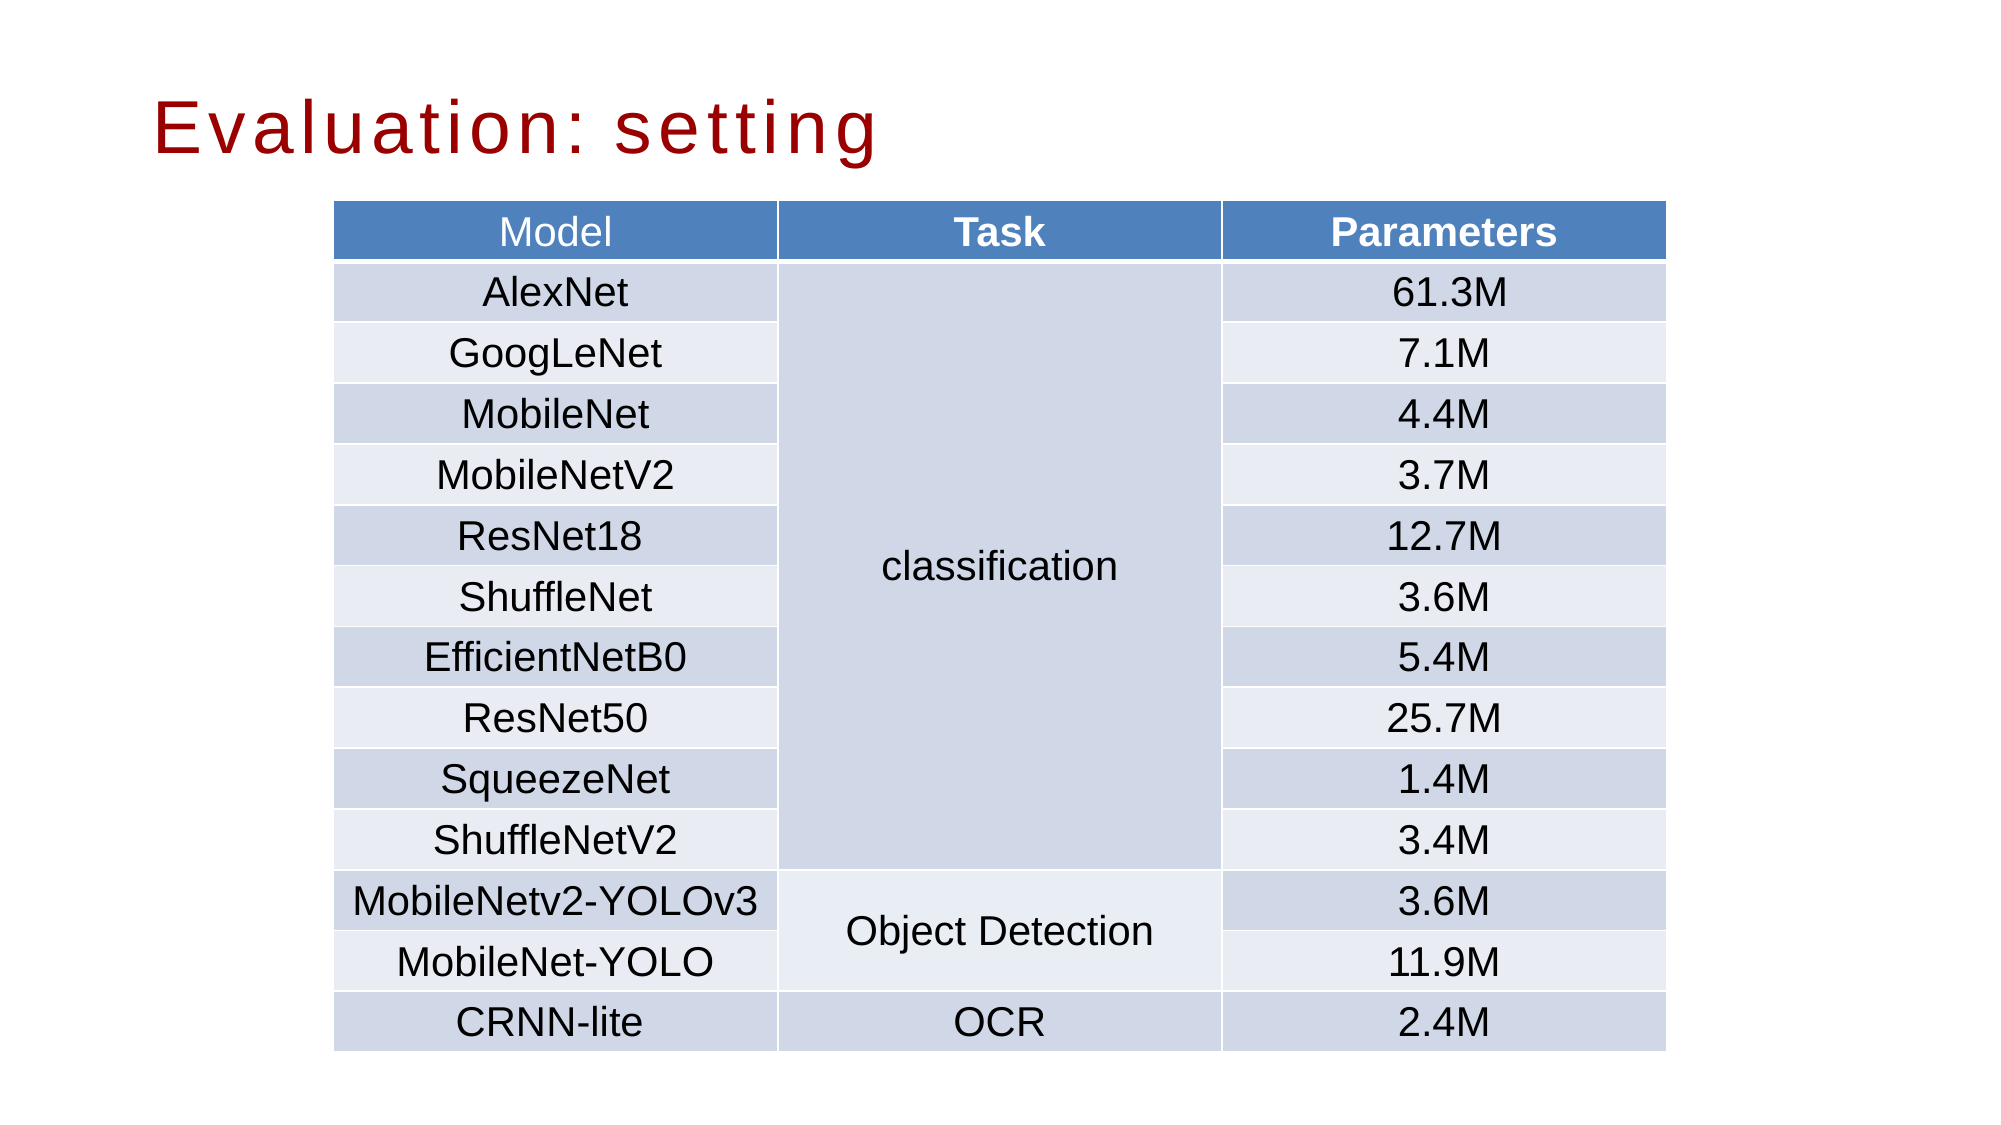

# Evaluation: setting
| Model | Task | Parameters |
| --- | --- | --- |
| AlexNet | classification | 61.3M |
| GoogLeNet |  | 7.1M |
| MobileNet |  | 4.4M |
| MobileNetV2 |  | 3.7M |
| ResNet18 |  | 12.7M |
| ShuffleNet |  | 3.6M |
| EfficientNetB0 |  | 5.4M |
| ResNet50 |  | 25.7M |
| SqueezeNet |  | 1.4M |
| ShuffleNetV2 |  | 3.4M |
| MobileNetv2-YOLOv3 | Object Detection | 3.6M |
| MobileNet-YOLO |  | 11.9M |
| CRNN-lite | OCR | 2.4M |